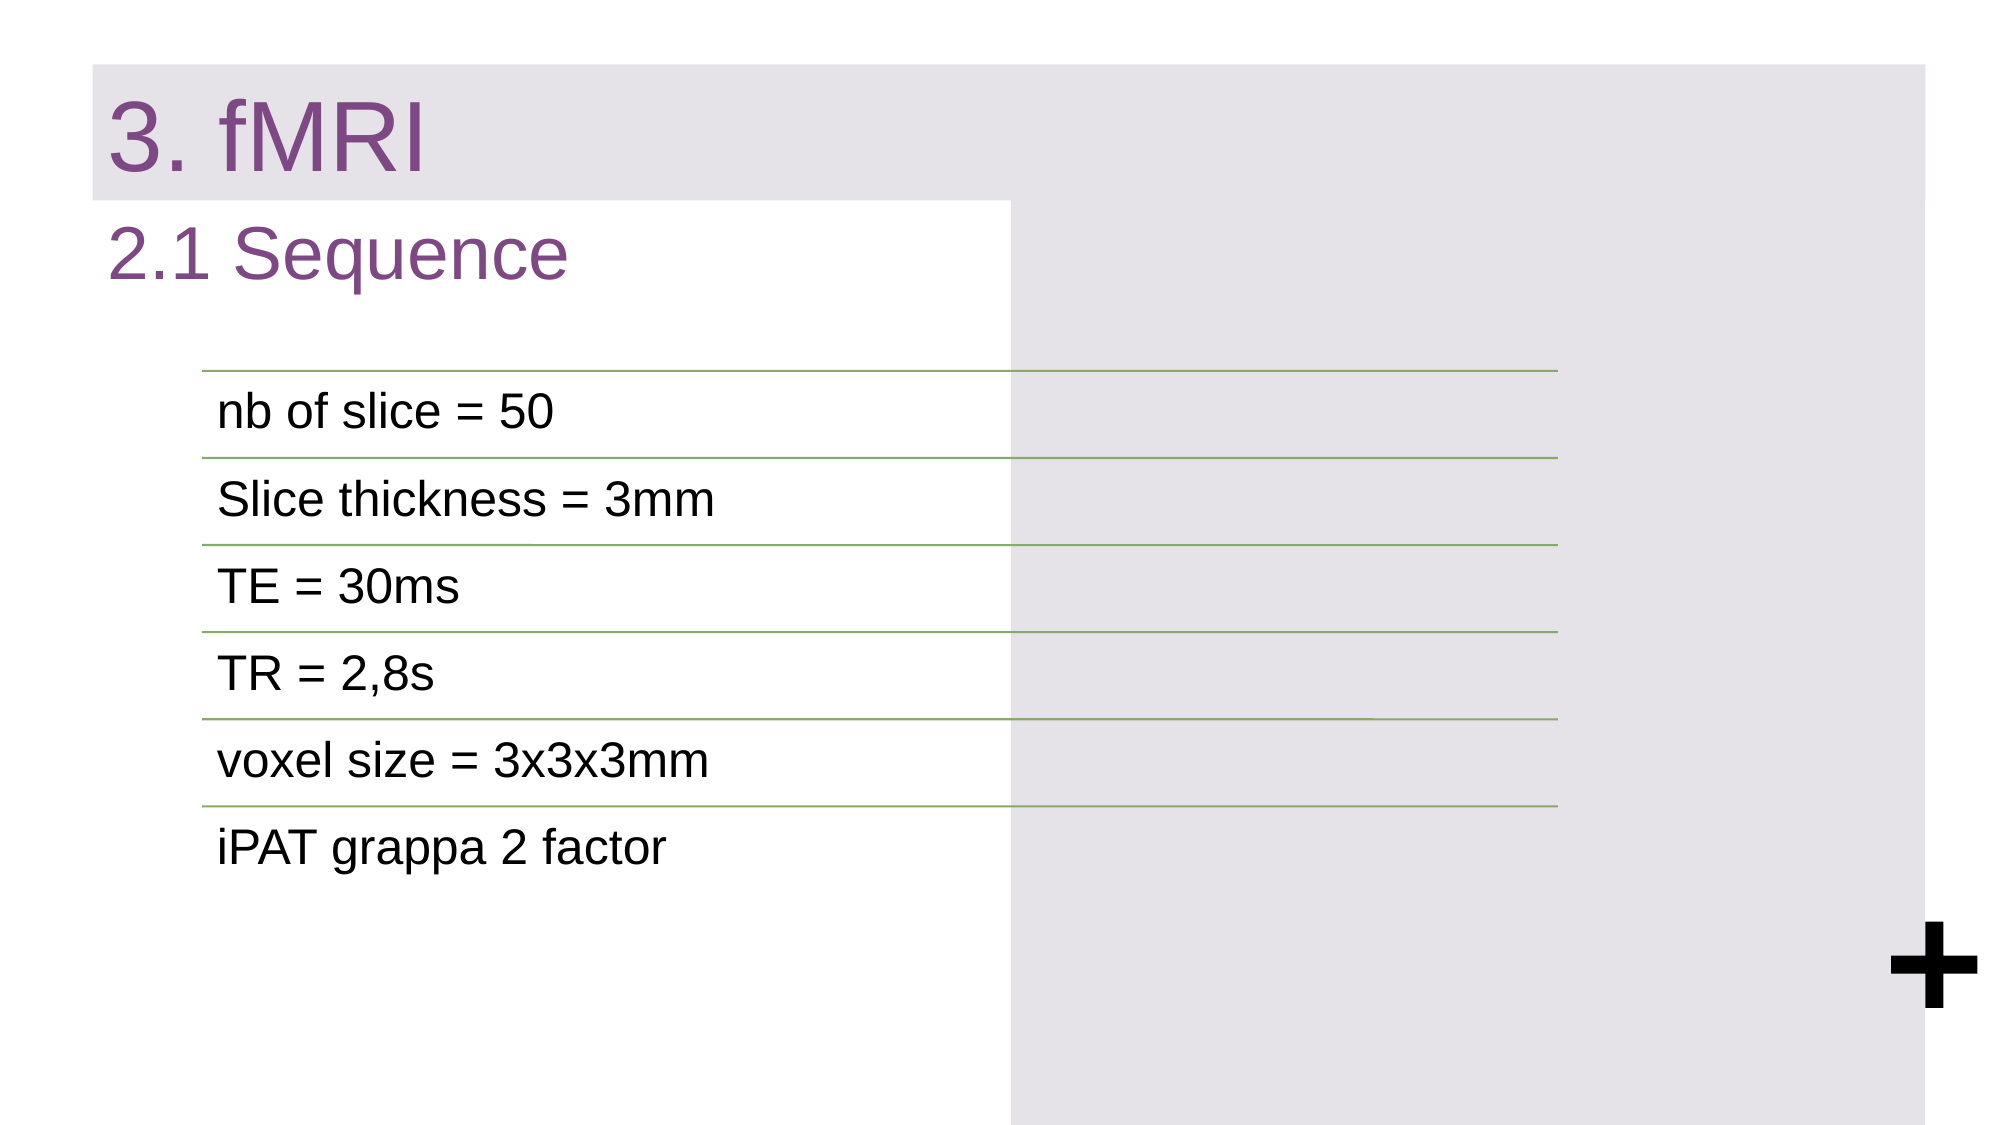

3. fMRI
2.1 Sequence
nb of slice = 50
Slice thickness = 3mm
TE = 30ms
TR = 2,8s
voxel size = 3x3x3mm
iPAT grappa 2 factor